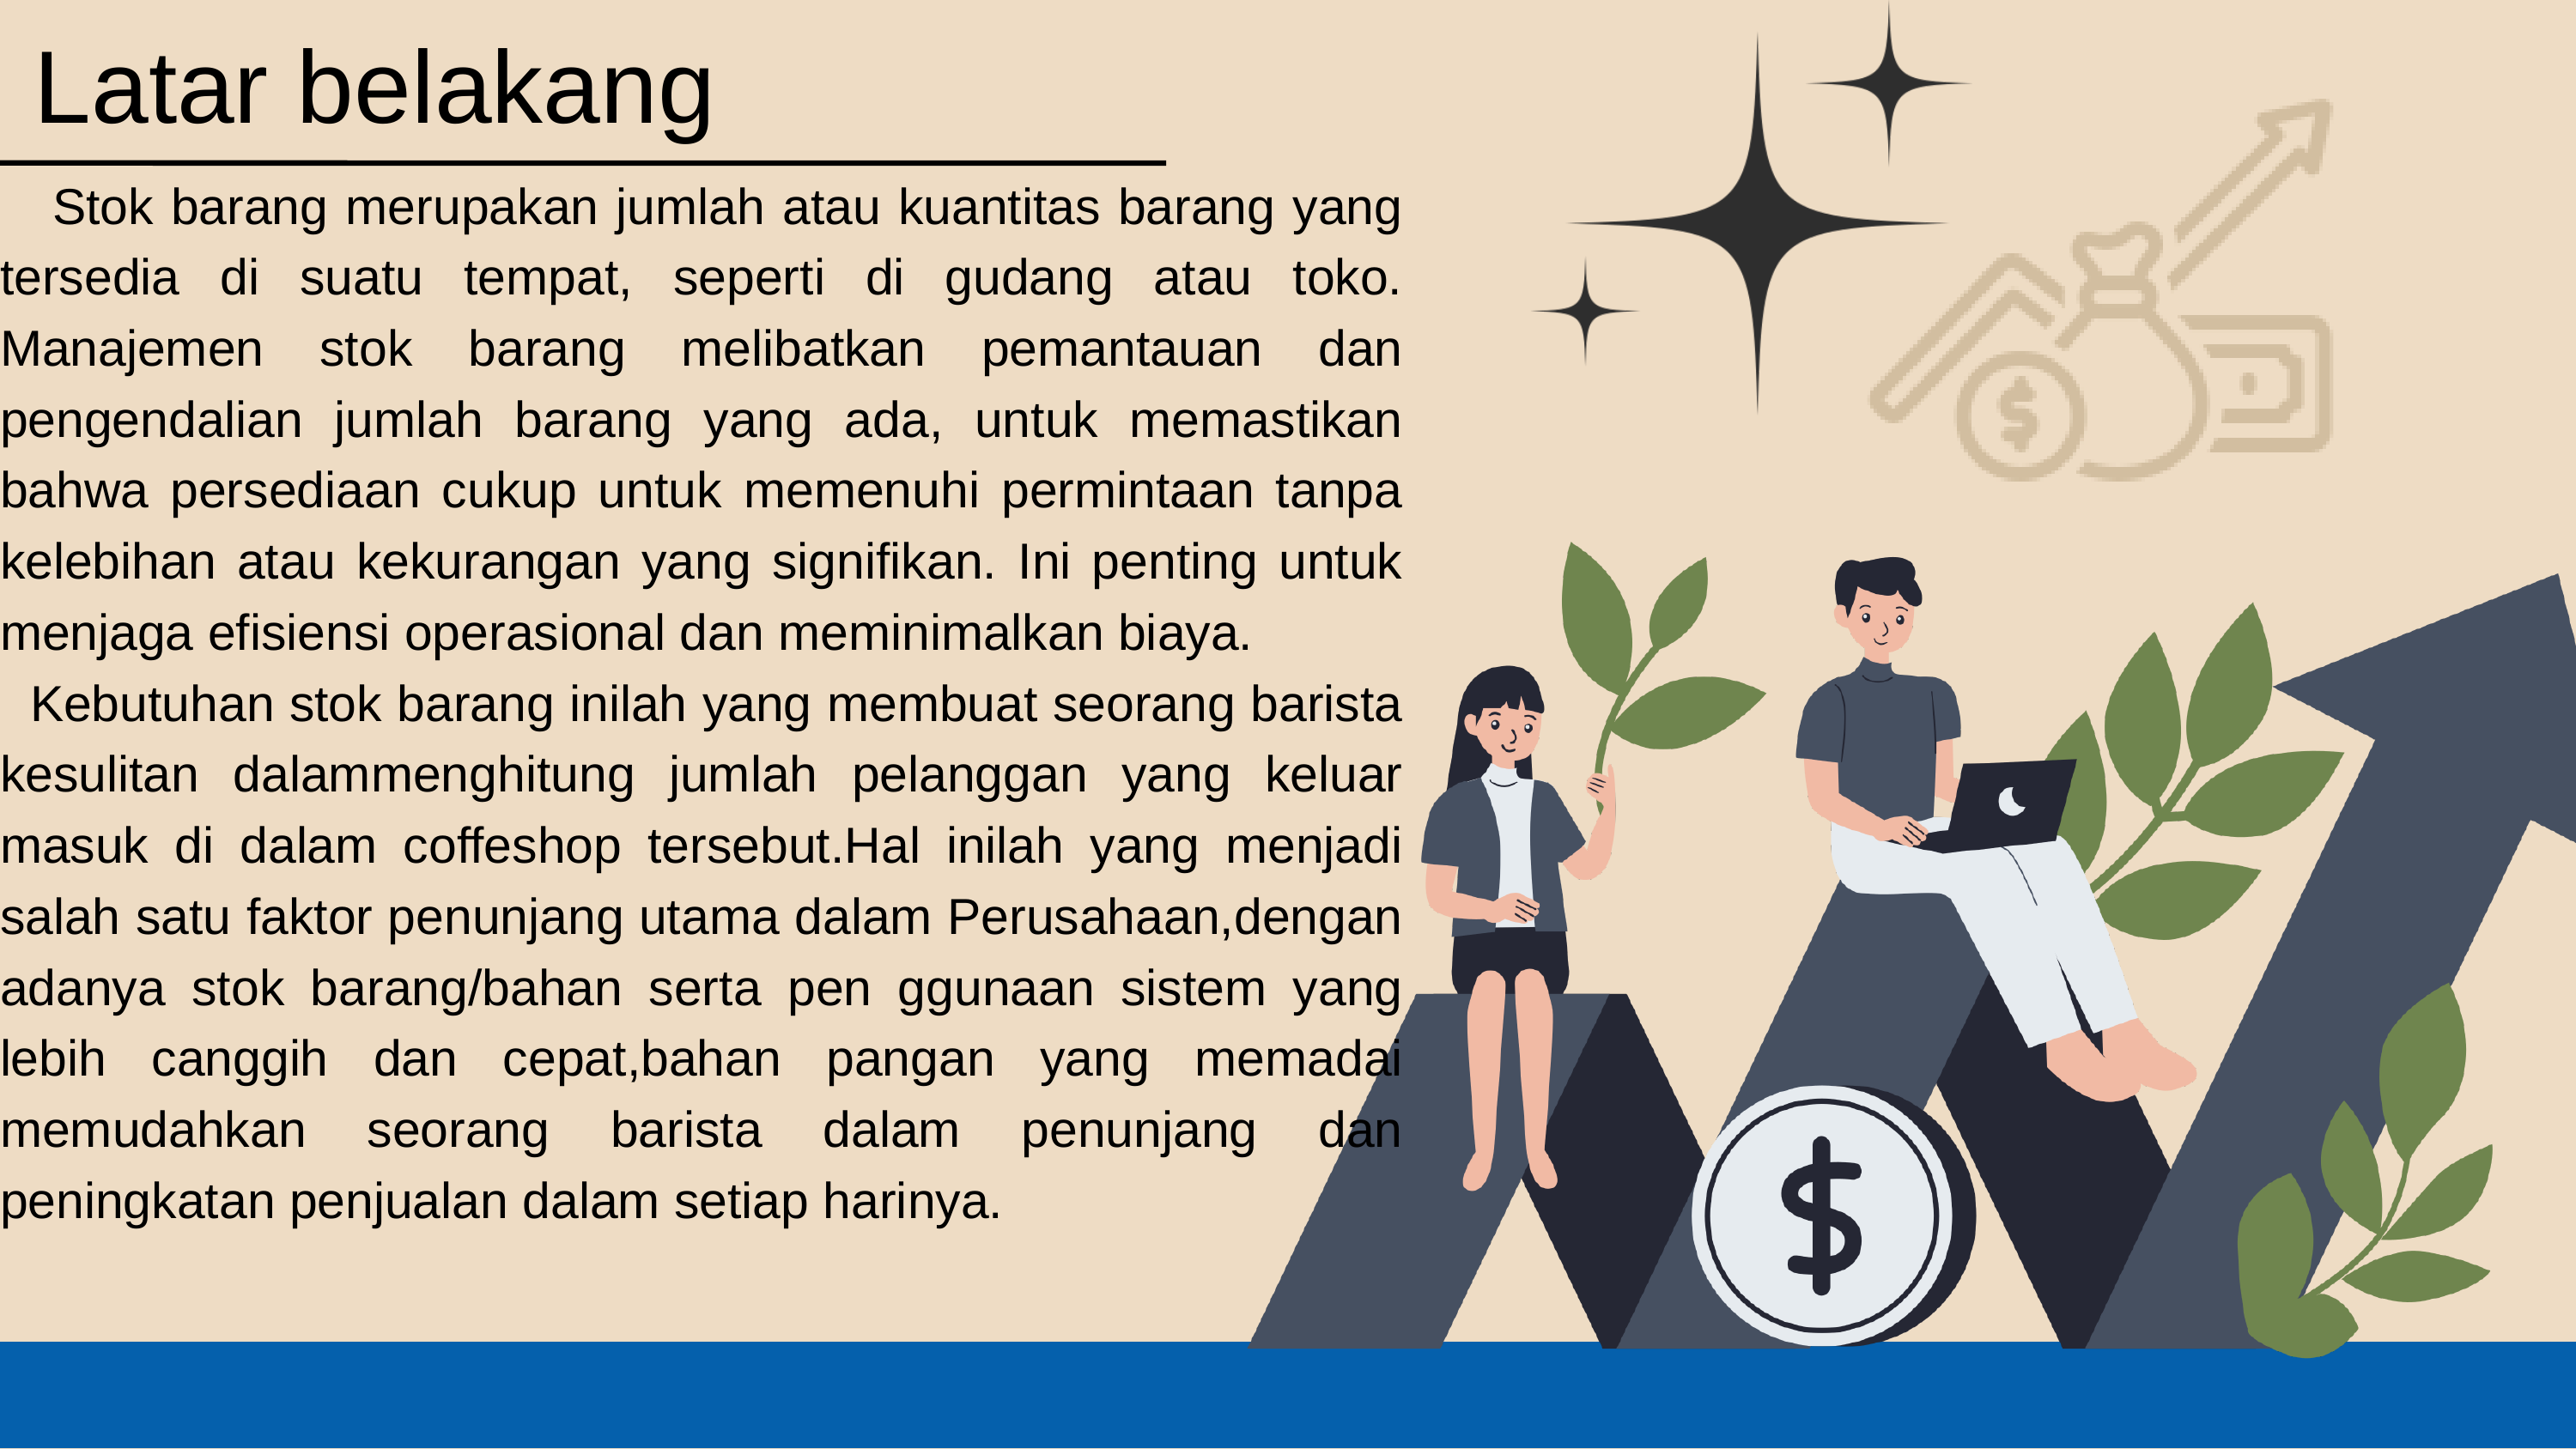

Latar belakang

   Stok barang merupakan jumlah atau kuantitas barang yang tersedia di suatu tempat, seperti di gudang atau toko. Manajemen stok barang melibatkan pemantauan dan pengendalian jumlah barang yang ada, untuk memastikan bahwa persediaan cukup untuk memenuhi permintaan tanpa kelebihan atau kekurangan yang signifikan. Ini penting untuk menjaga efisiensi operasional dan meminimalkan biaya.
  Kebutuhan stok barang inilah yang membuat seorang barista kesulitan dalammenghitung jumlah pelanggan yang keluar masuk di dalam coffeshop tersebut.Hal inilah yang menjadi salah satu faktor penunjang utama dalam Perusahaan,dengan adanya stok barang/bahan serta pen ggunaan sistem yang lebih canggih dan cepat,bahan pangan yang memadai memudahkan seorang barista dalam penunjang dan peningkatan penjualan dalam setiap harinya.